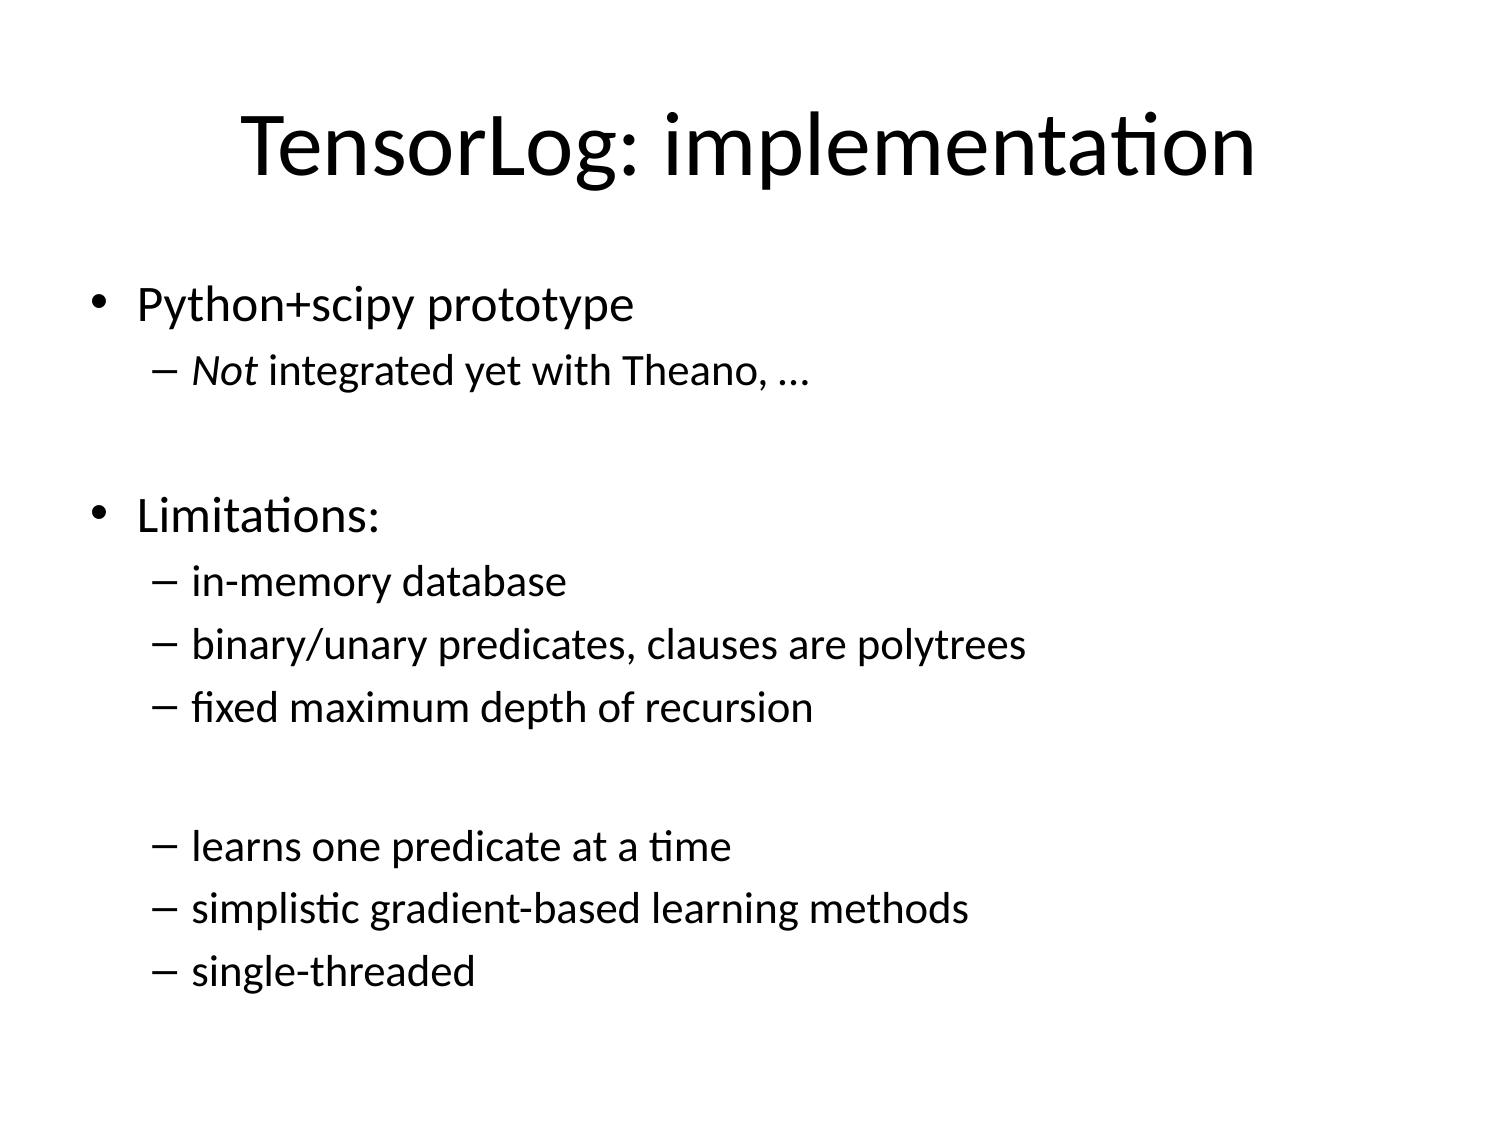

# TensorLog: implementation
Python+scipy prototype
Not integrated yet with Theano, …

Limitations:
in-memory database
binary/unary predicates, clauses are polytrees
fixed maximum depth of recursion

learns one predicate at a time
simplistic gradient-based learning methods
single-threaded